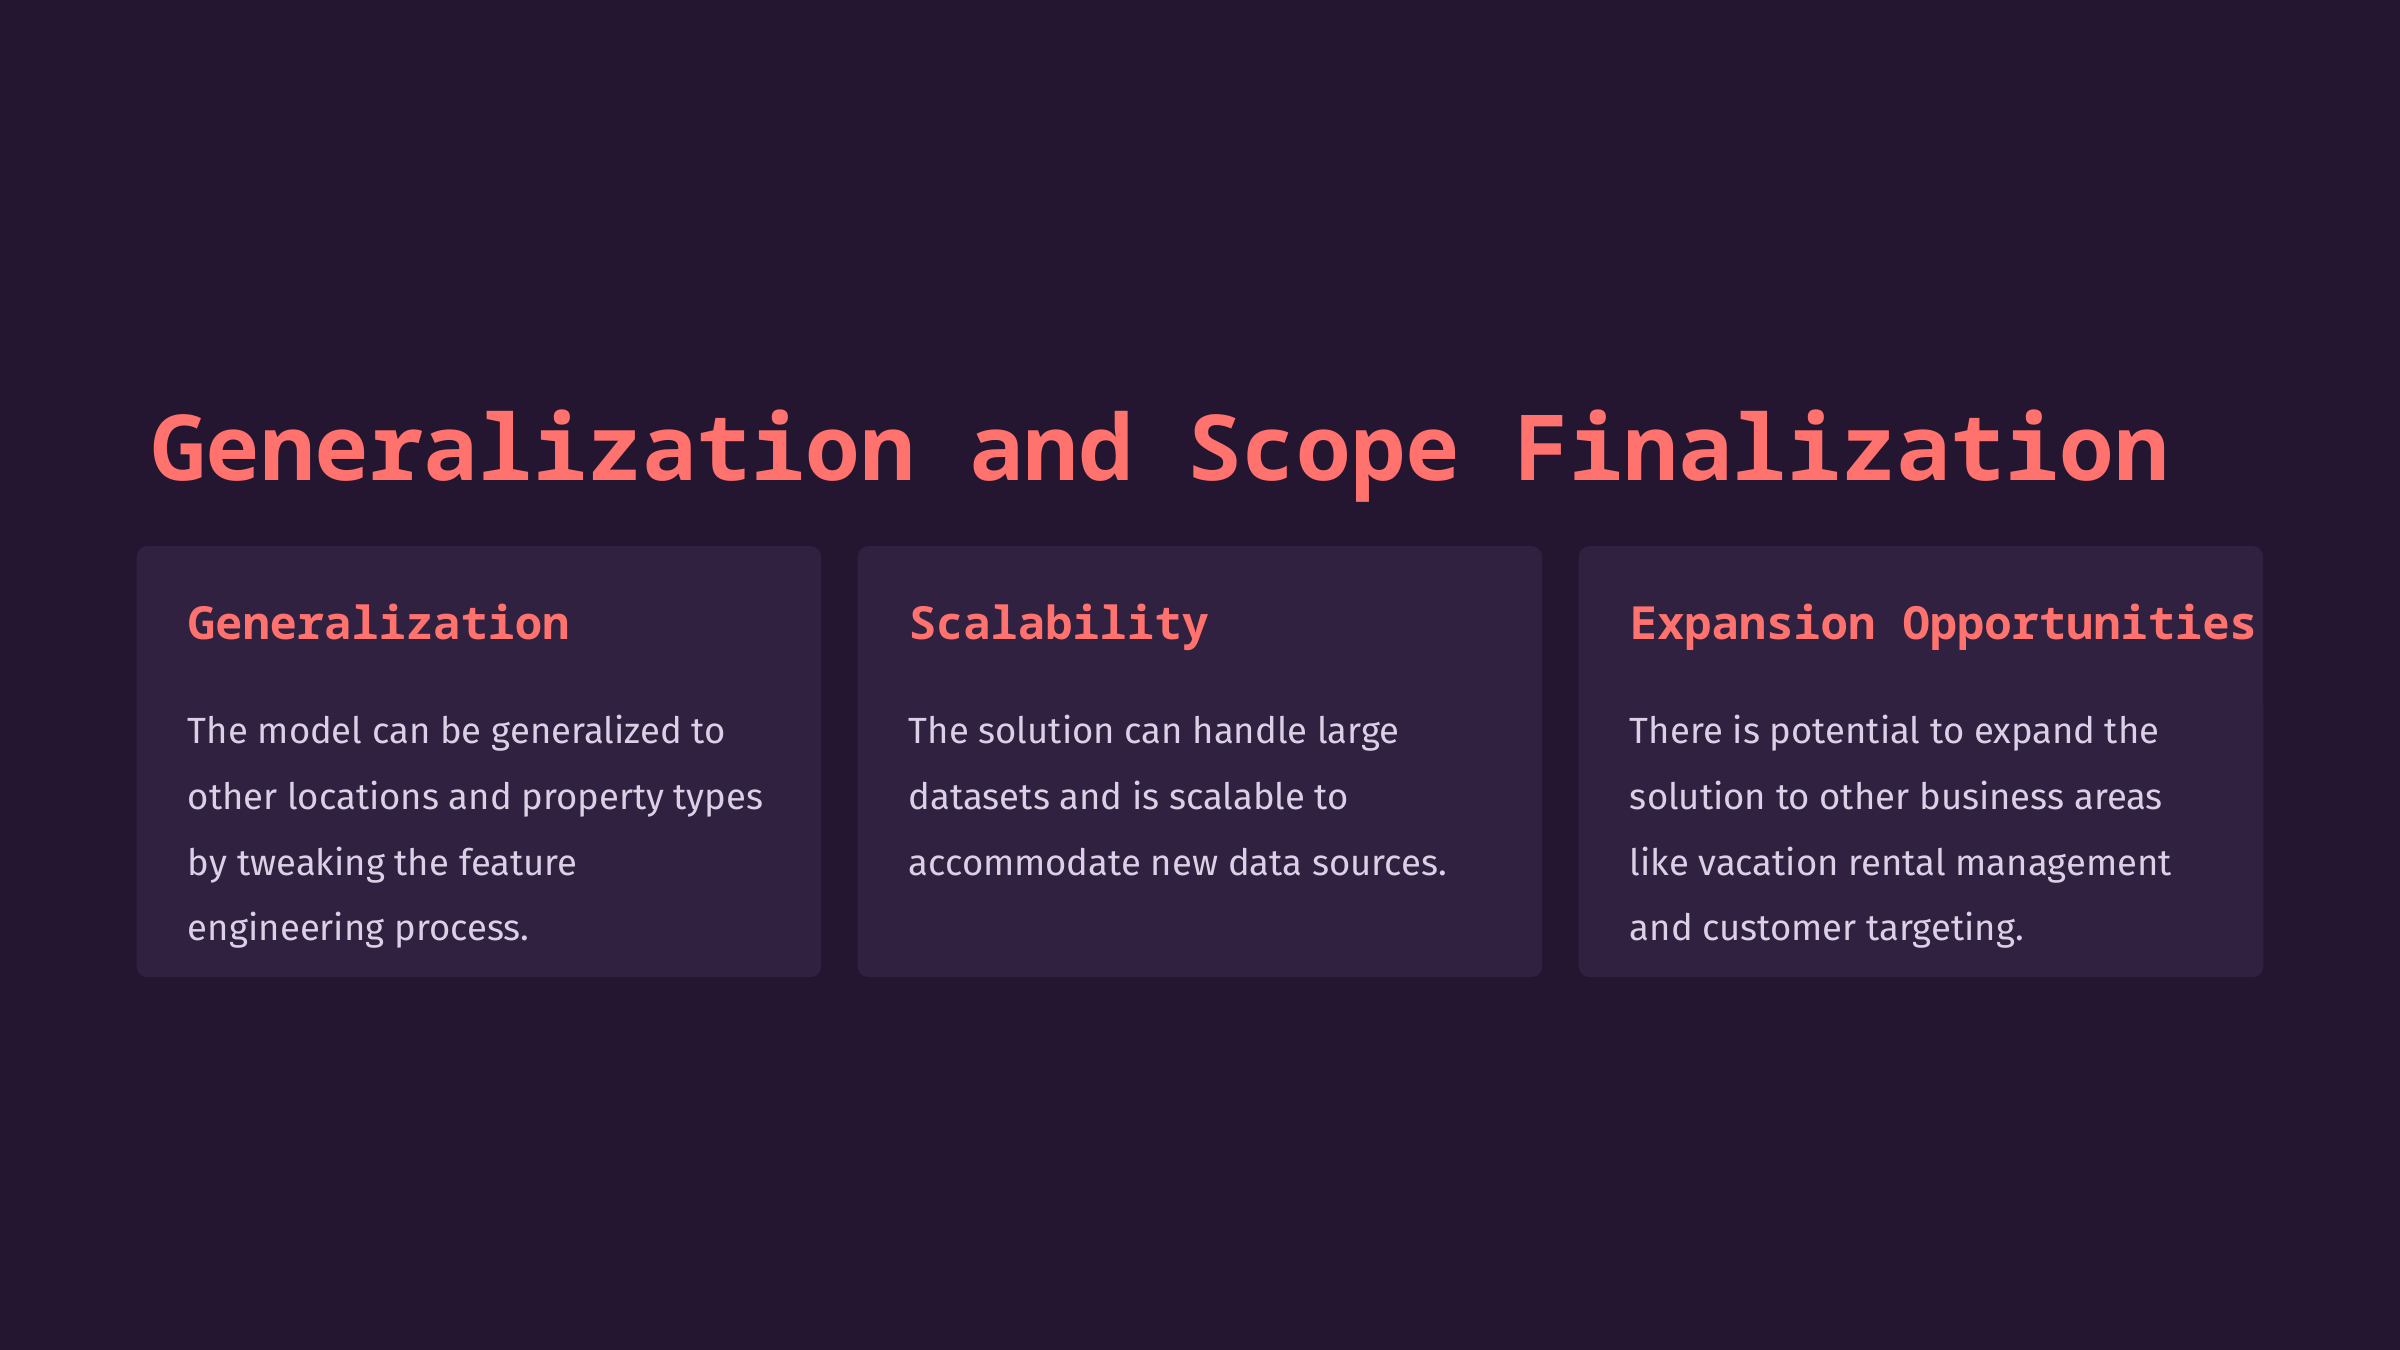

Generalization and Scope Finalization

Generalization
Scalability
Expansion Opportunities
The model can be generalized to other locations and property types by tweaking the feature engineering process.
The solution can handle large datasets and is scalable to accommodate new data sources.
There is potential to expand the solution to other business areas like vacation rental management and customer targeting.